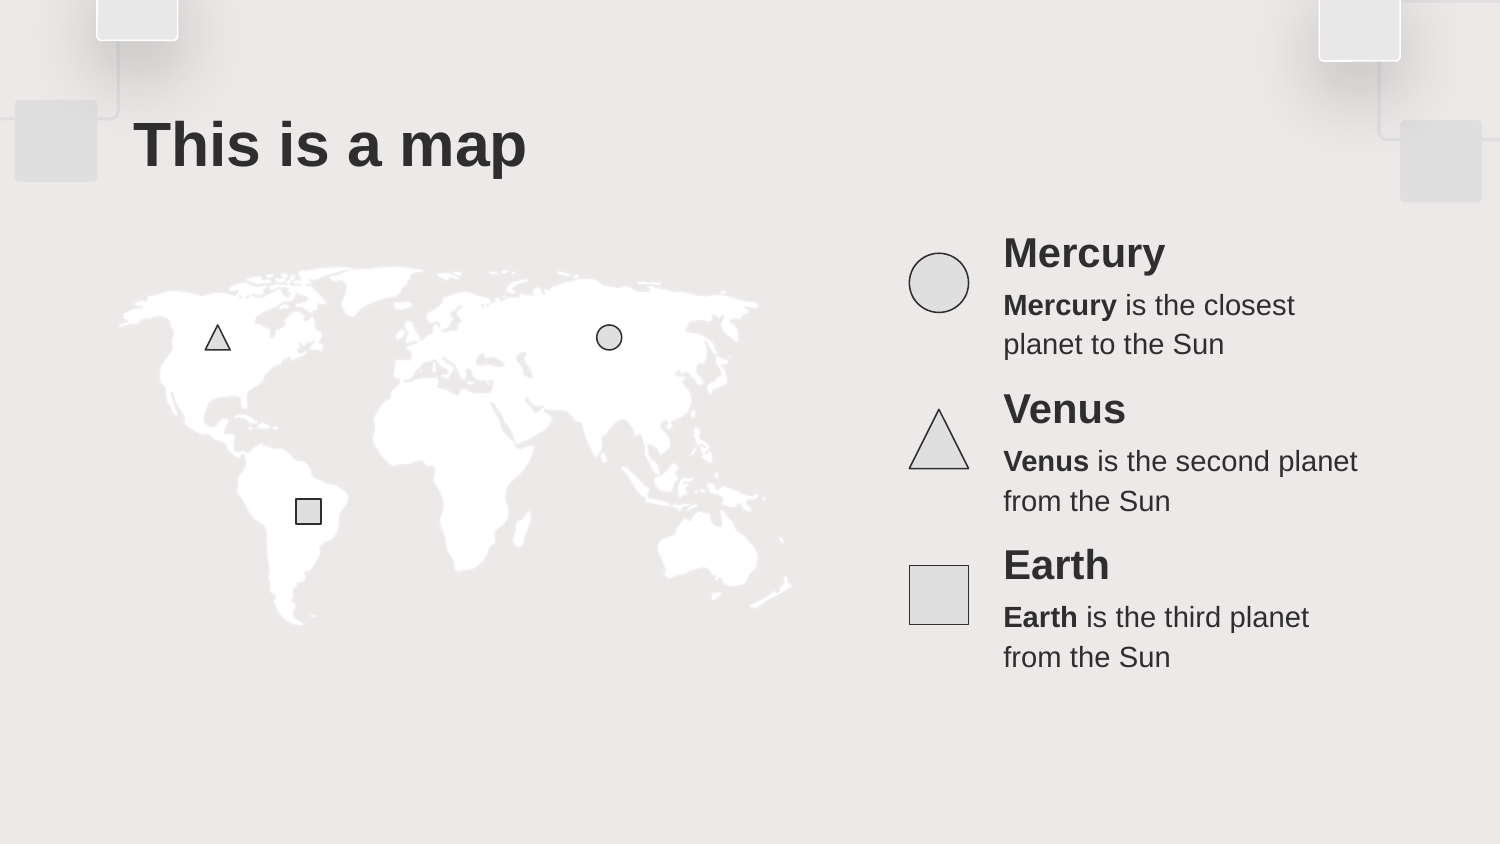

# This is a map
Mercury

Mercury is the closest planet to the Sun

Venus

Venus is the second planet from the Sun

Earth

Earth is the third planet from the Sun